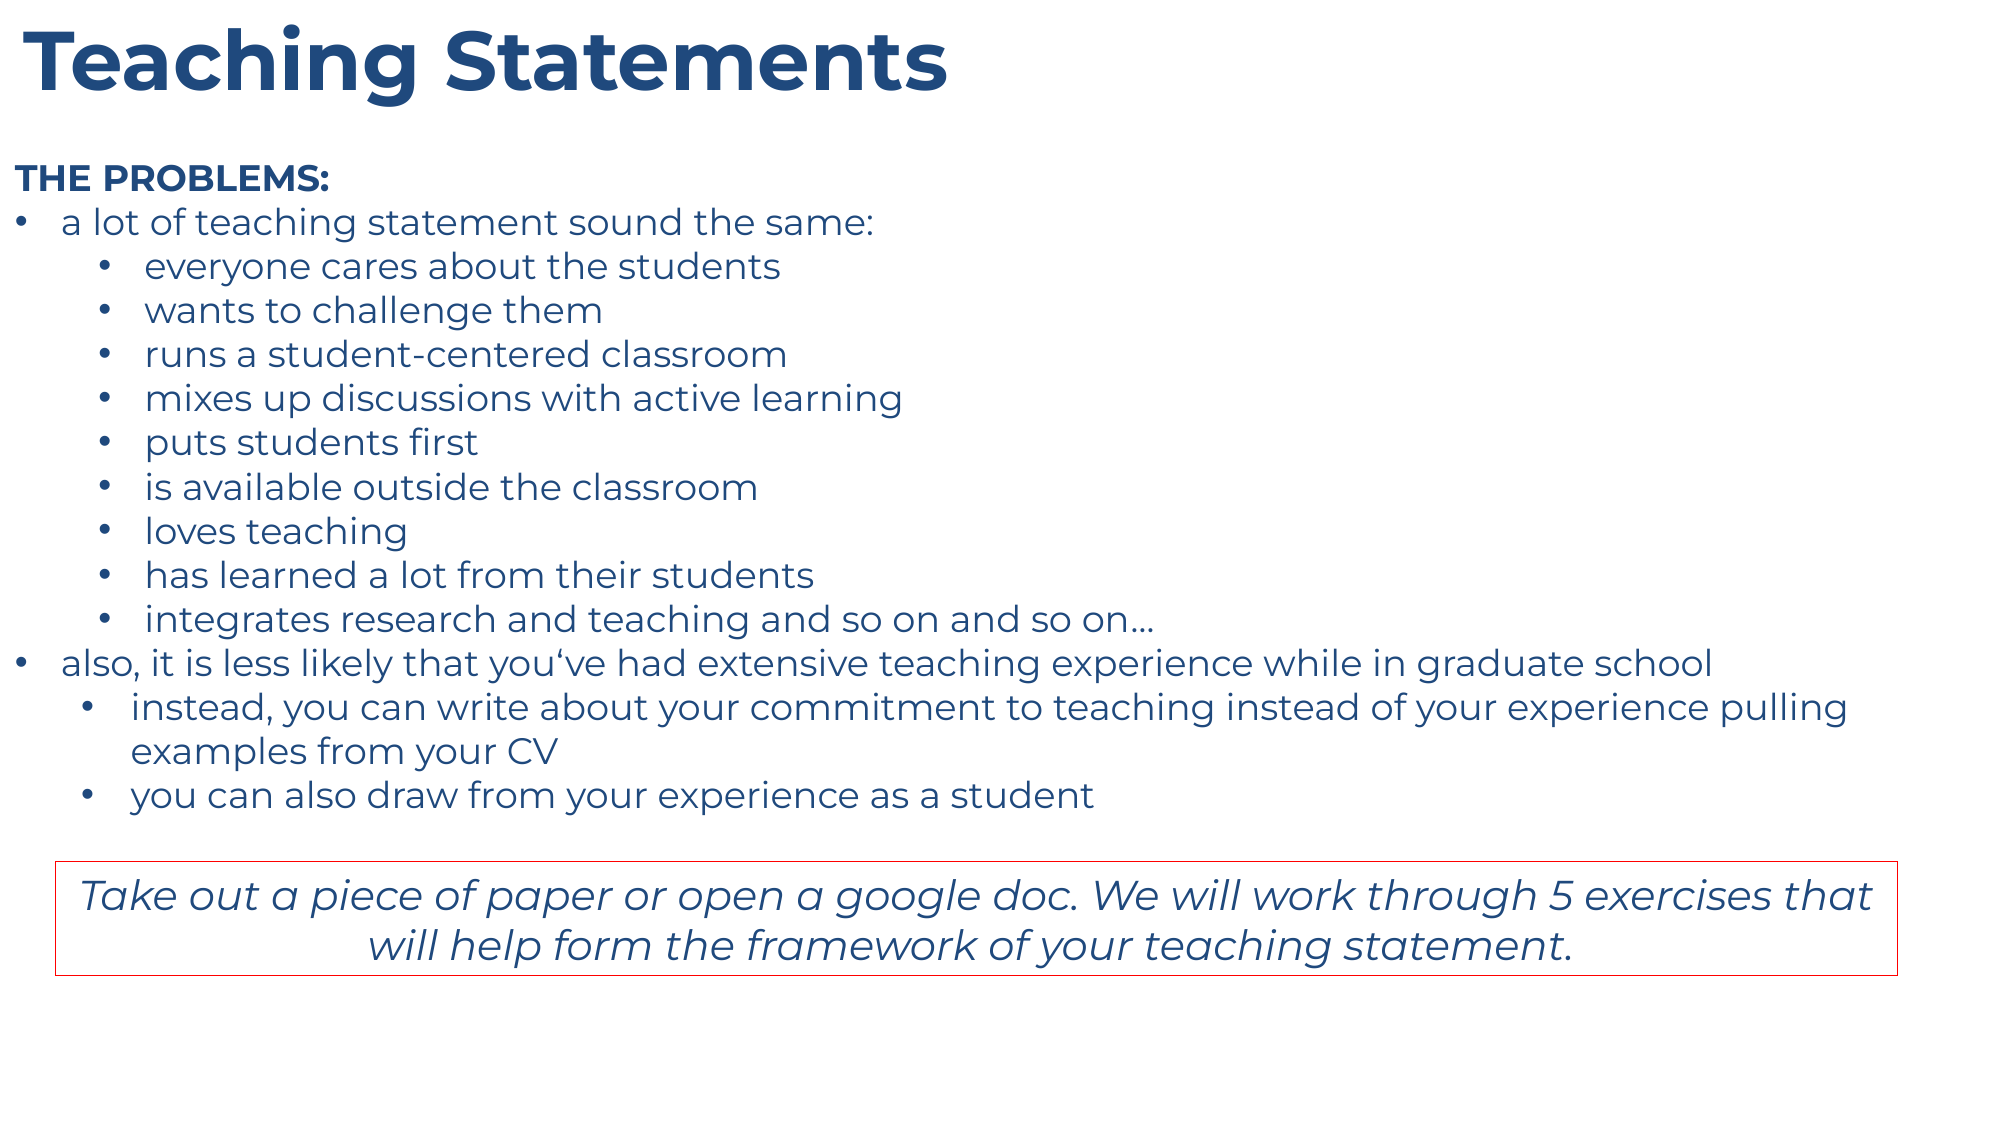

Teaching Statements
THE PROBLEMS:
a lot of teaching statement sound the same:
everyone cares about the students
wants to challenge them
runs a student-centered classroom
mixes up discussions with active learning
puts students first
is available outside the classroom
loves teaching
has learned a lot from their students
integrates research and teaching and so on and so on…
also, it is less likely that you‘ve had extensive teaching experience while in graduate school
instead, you can write about your commitment to teaching instead of your experience pulling examples from your CV
you can also draw from your experience as a student

Take out a piece of paper or open a google doc. We will work through 5 exercises that will help form the framework of your teaching statement.